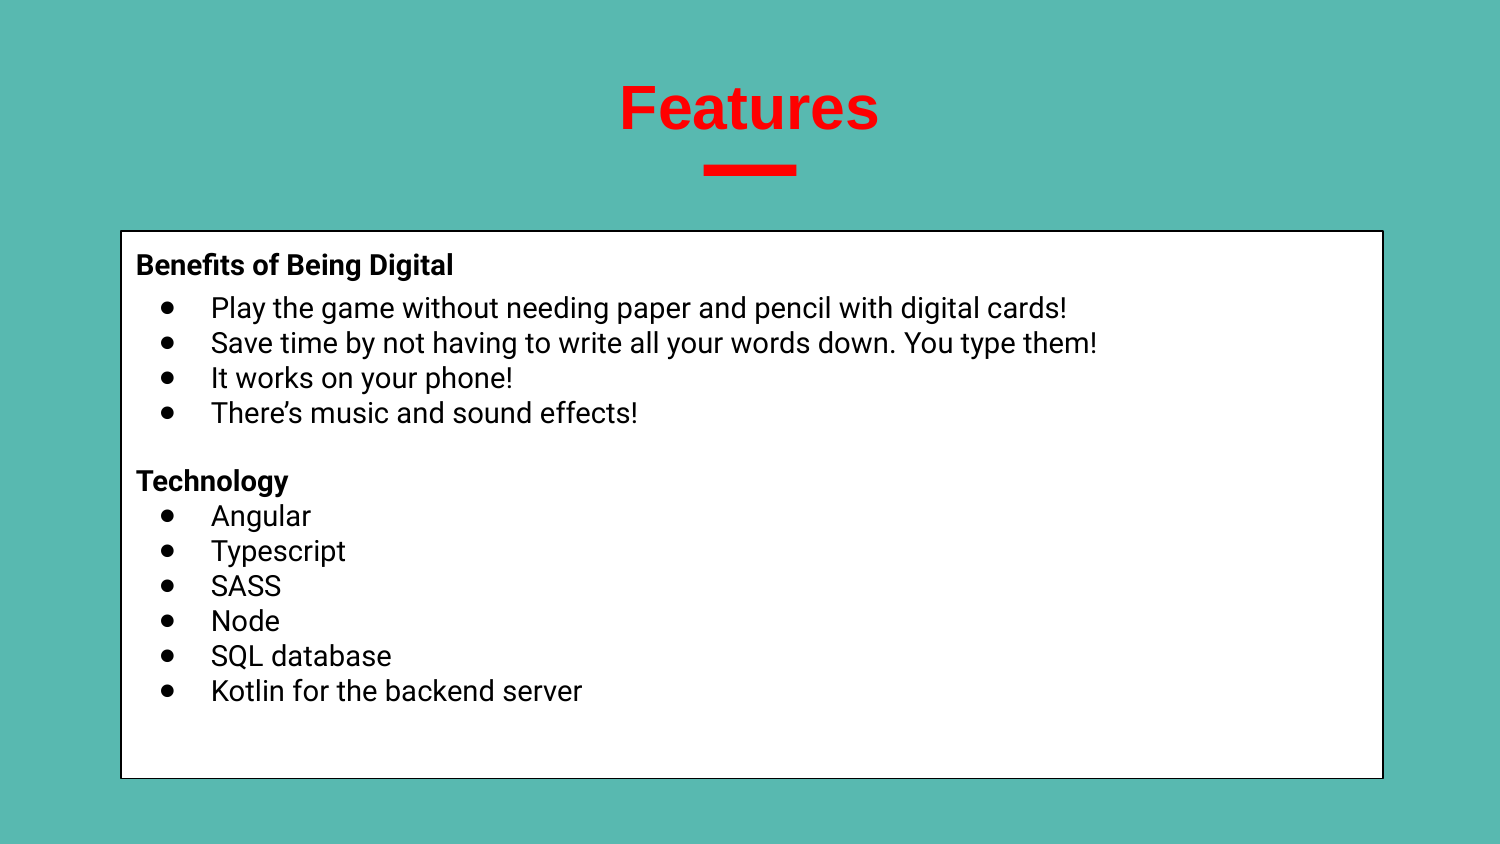

# Features

Benefits of Being Digital
Play the game without needing paper and pencil with digital cards!
Save time by not having to write all your words down. You type them!
It works on your phone!
There’s music and sound effects!
Technology
Angular
Typescript
SASS
Node
SQL database
Kotlin for the backend server